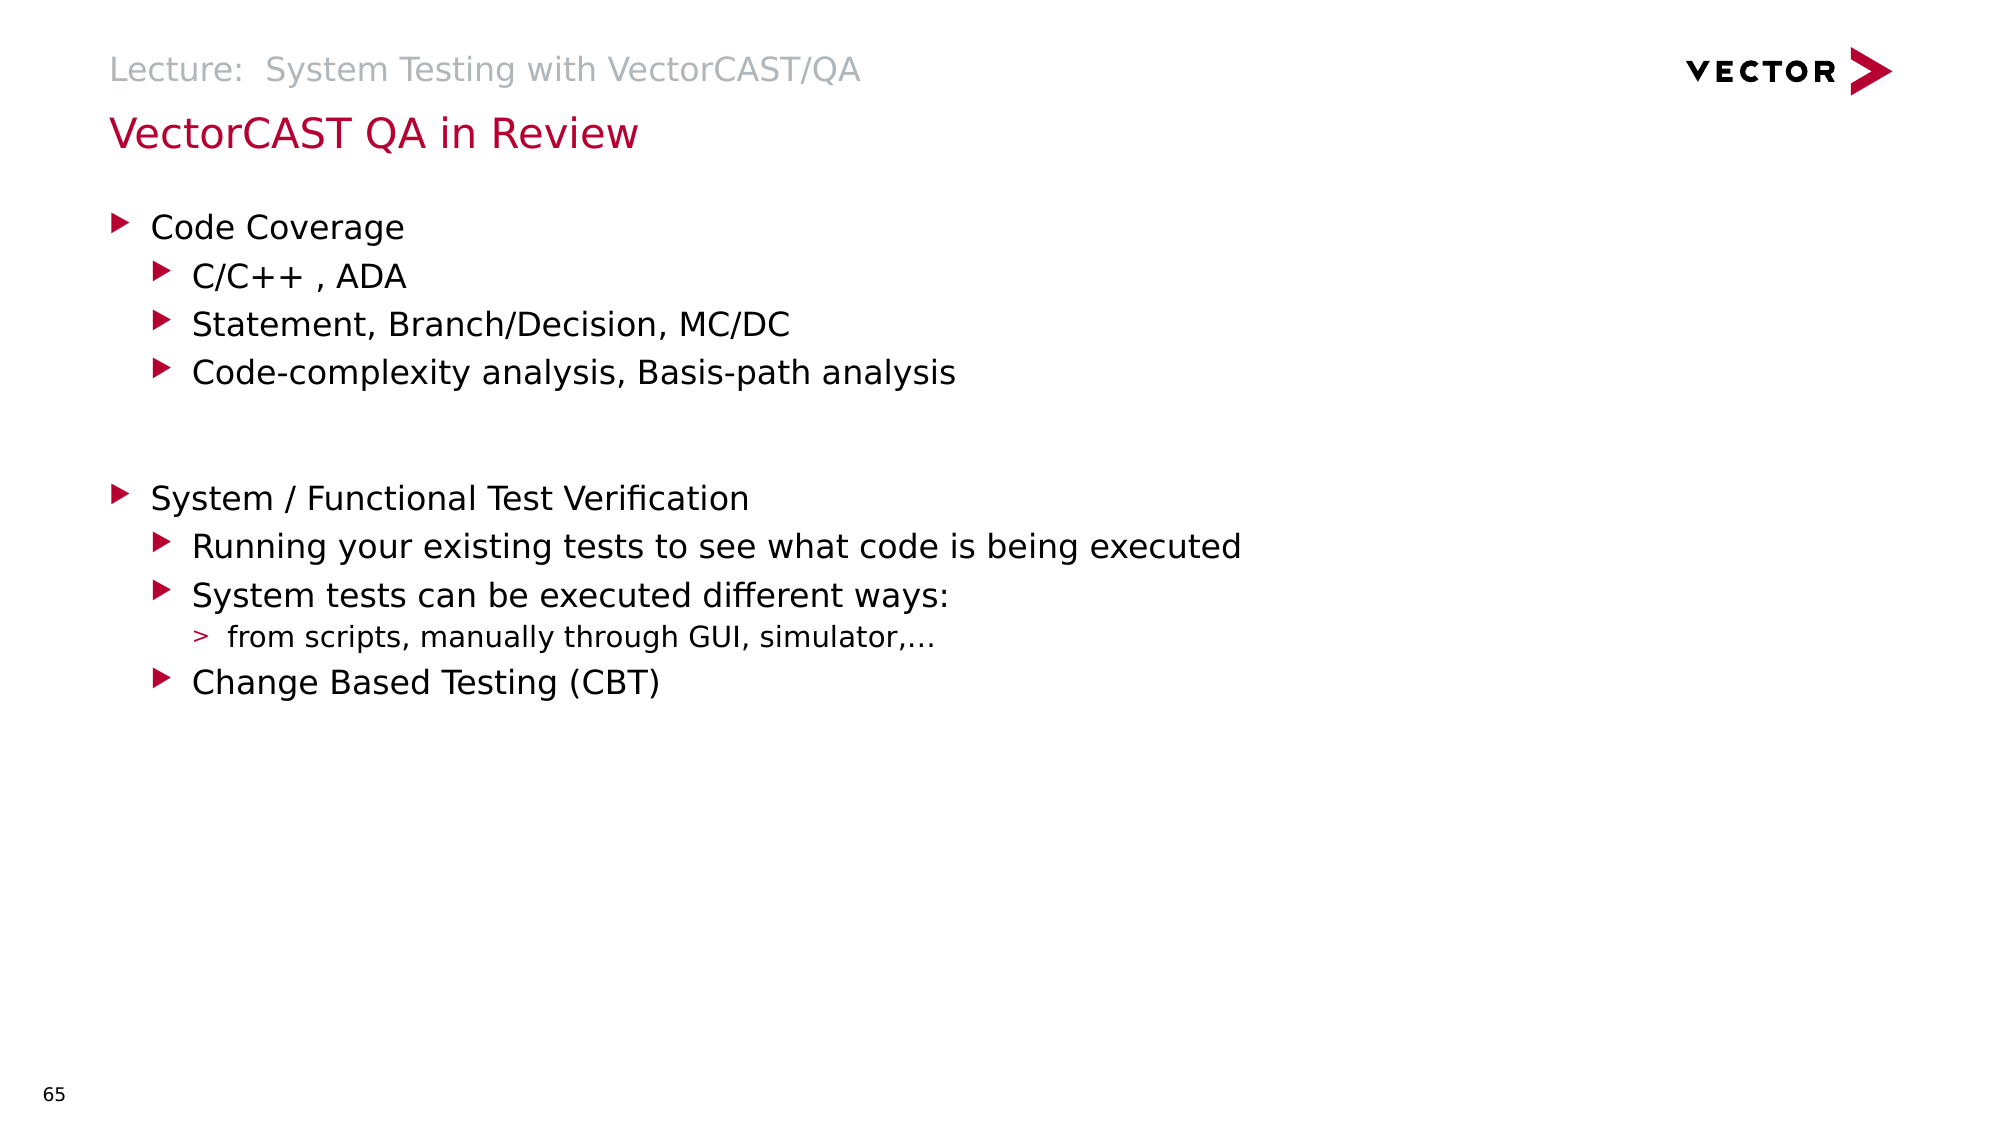

# Lecture:  System Testing with VectorCAST/QA
VectorCAST QA in Review
Code Coverage
C/C++ , ADA
Statement, Branch/Decision, MC/DC
Code-complexity analysis, Basis-path analysis

System / Functional Test Verification
Running your existing tests to see what code is being executed
System tests can be executed different ways:
from scripts, manually through GUI, simulator,…
Change Based Testing (CBT)